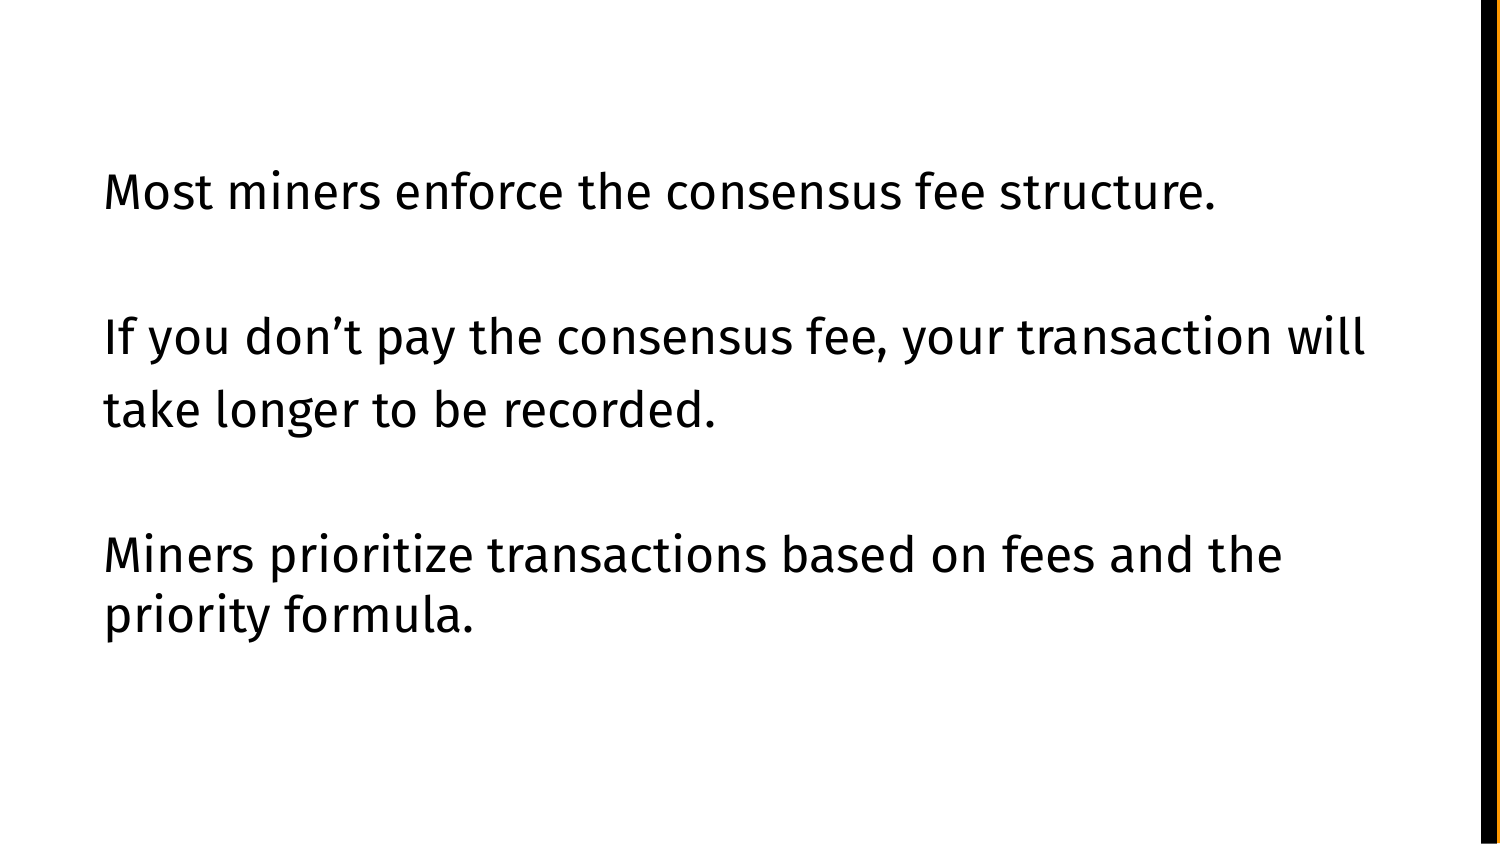

Most miners enforce the consensus fee structure.

If you don’t pay the consensus fee, your transaction will
take longer to be recorded.

Miners prioritize transactions based on fees and the priority formula.